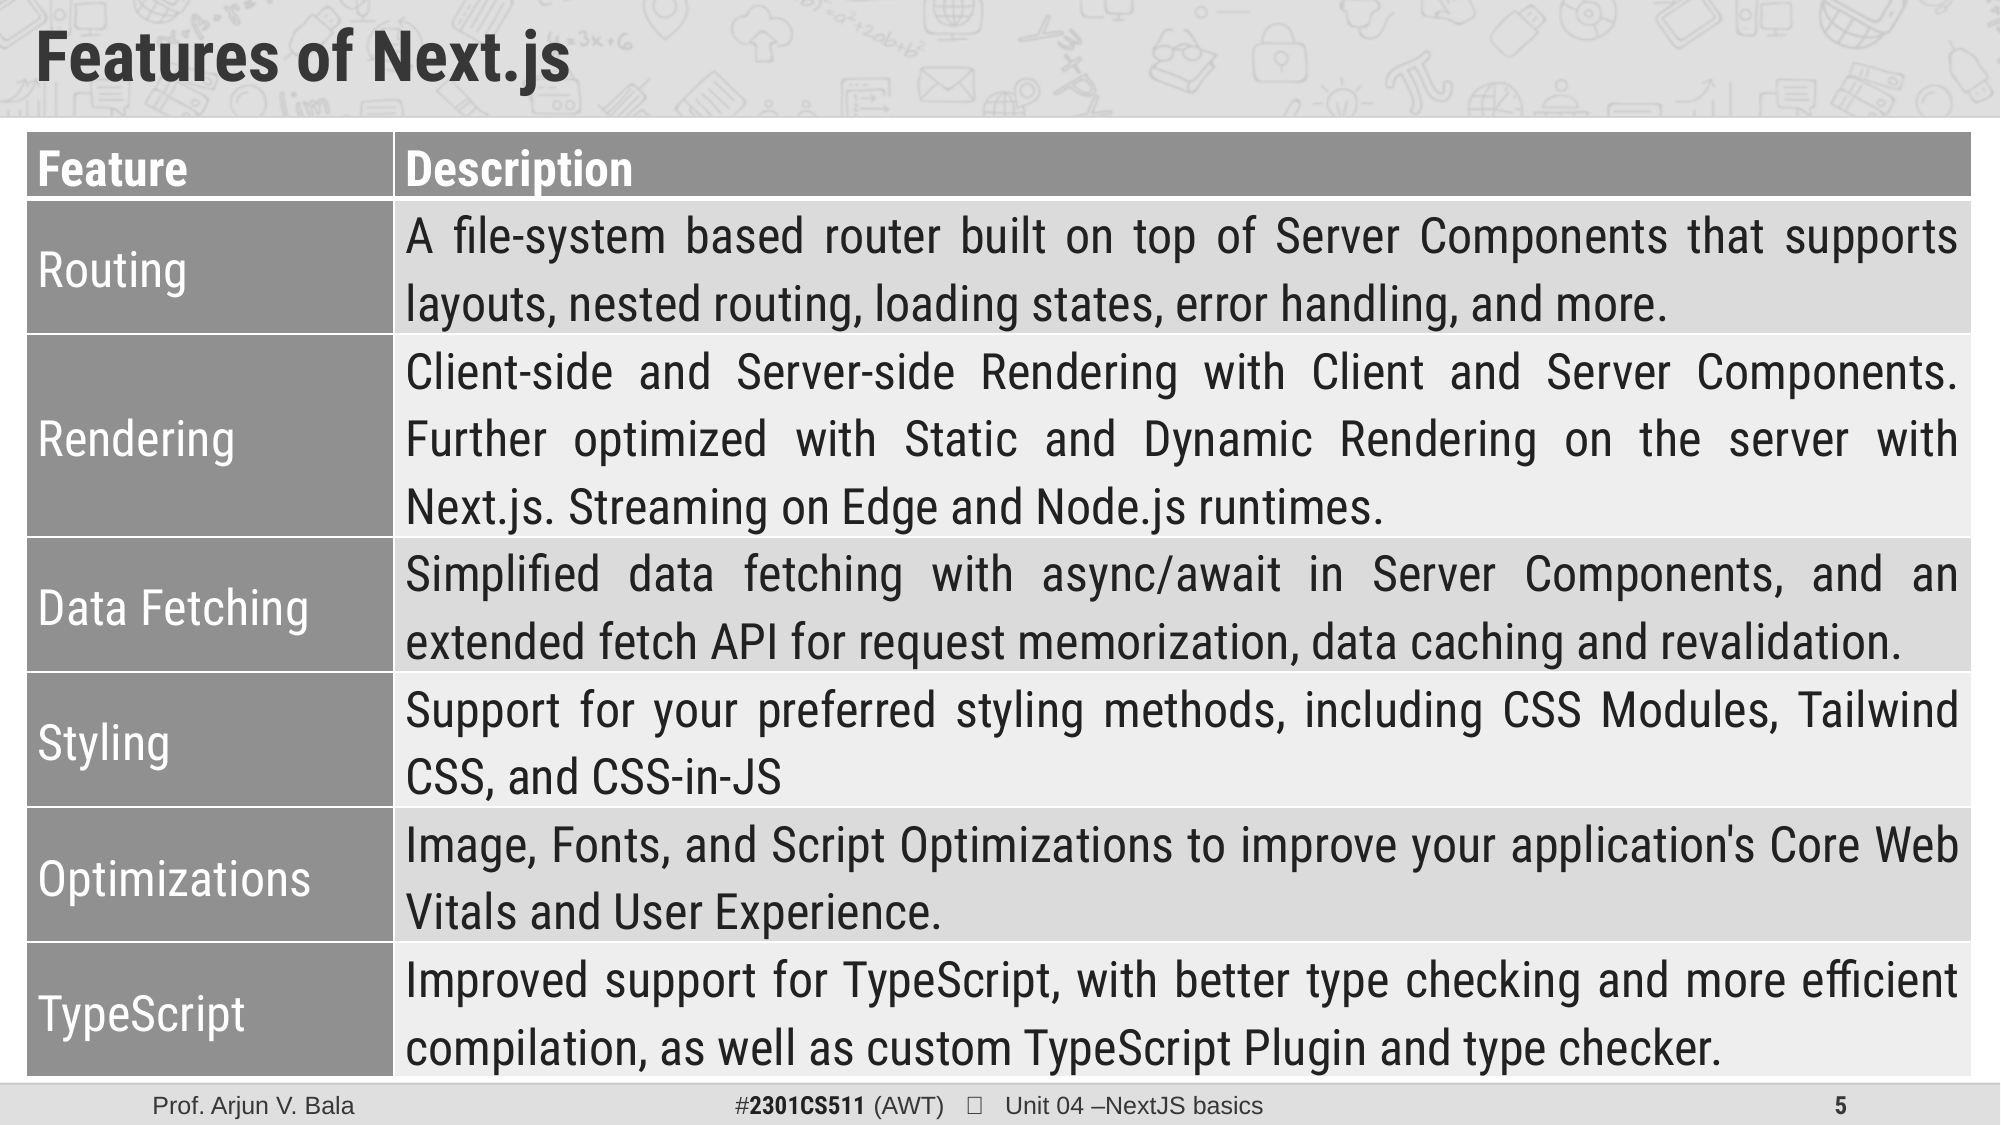

# Features of Next.js
| Feature | Description |
| --- | --- |
| Routing | A file-system based router built on top of Server Components that supports layouts, nested routing, loading states, error handling, and more. |
| Rendering | Client-side and Server-side Rendering with Client and Server Components. Further optimized with Static and Dynamic Rendering on the server with Next.js. Streaming on Edge and Node.js runtimes. |
| Data Fetching | Simplified data fetching with async/await in Server Components, and an extended fetch API for request memorization, data caching and revalidation. |
| Styling | Support for your preferred styling methods, including CSS Modules, Tailwind CSS, and CSS-in-JS |
| Optimizations | Image, Fonts, and Script Optimizations to improve your application's Core Web Vitals and User Experience. |
| TypeScript | Improved support for TypeScript, with better type checking and more efficient compilation, as well as custom TypeScript Plugin and type checker. |